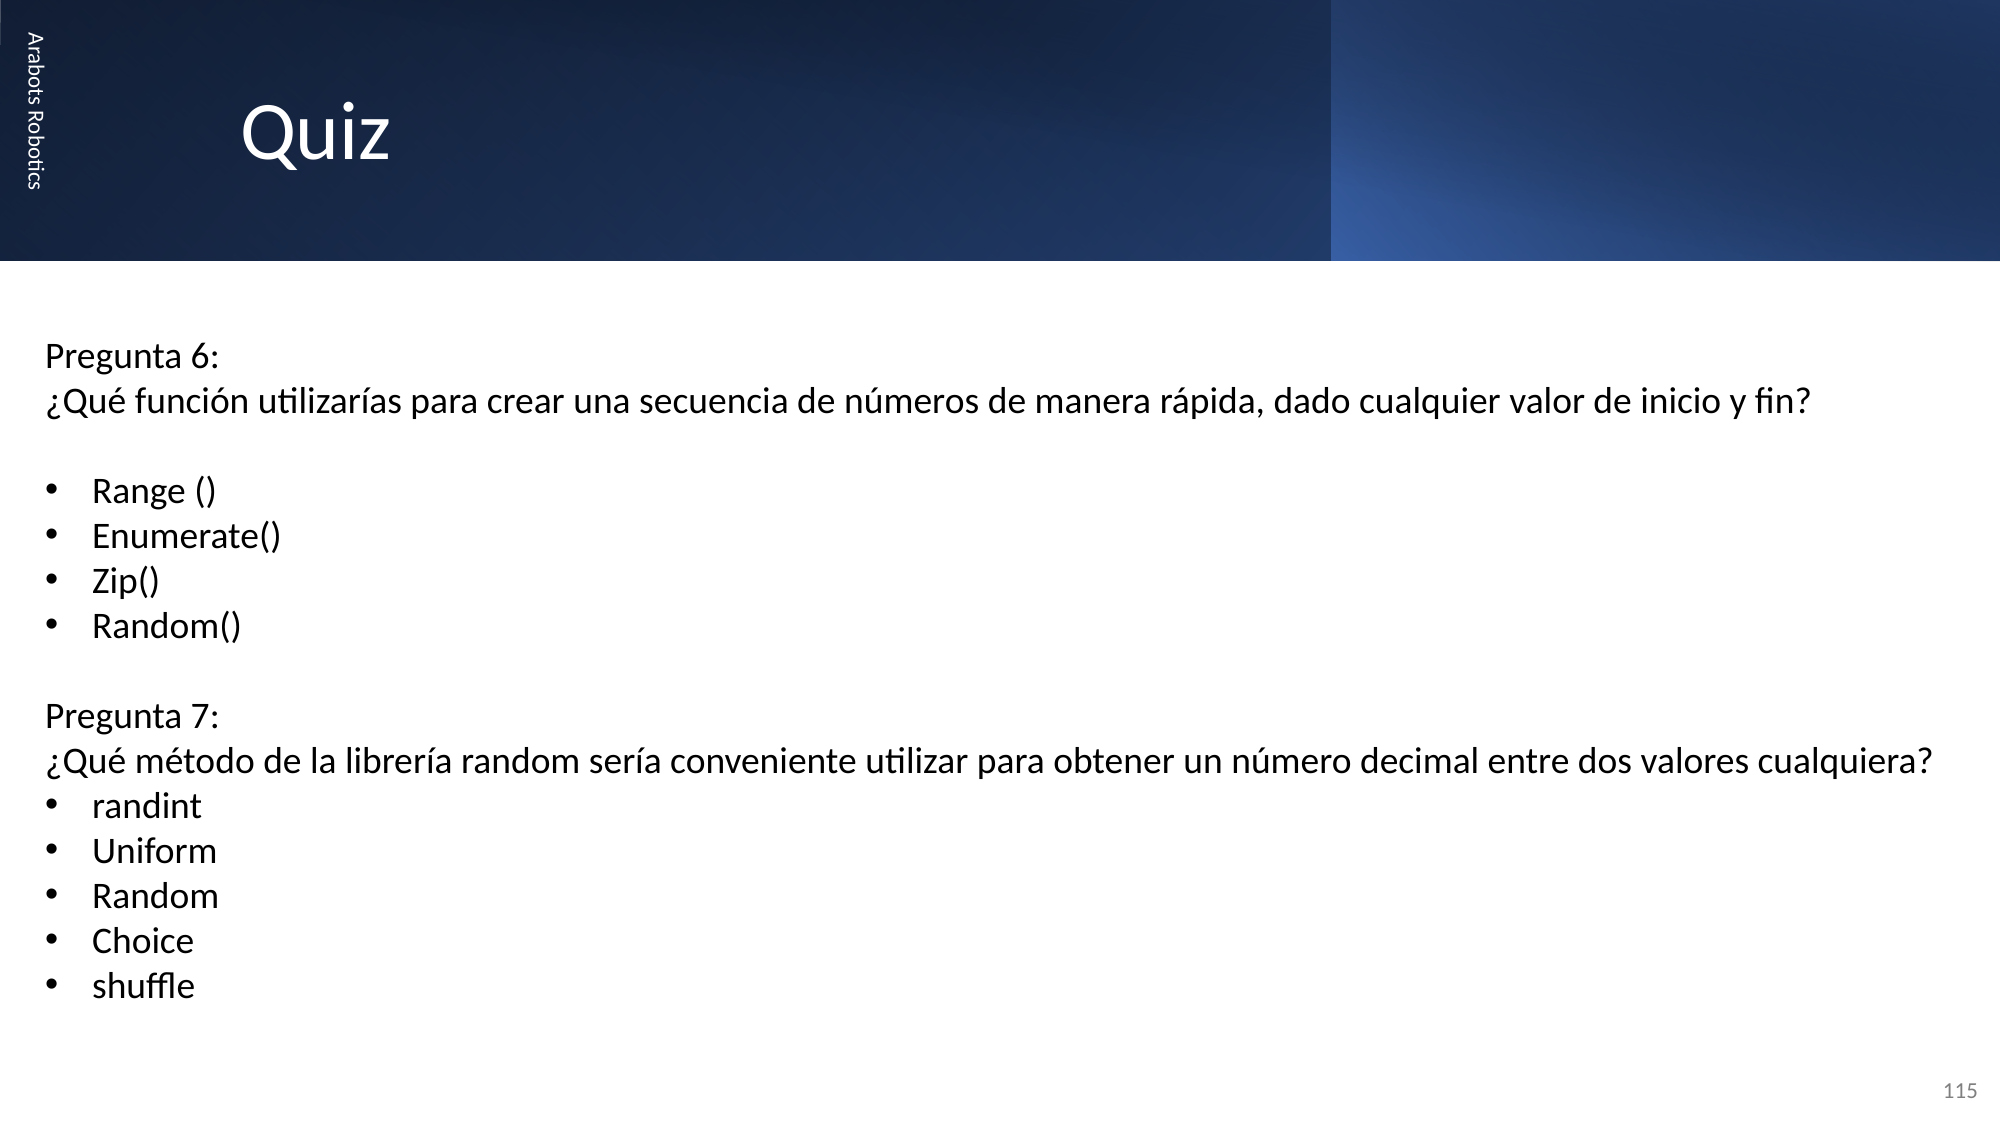

# Quiz

Pregunta 6:
¿Qué función utilizarías para crear una secuencia de números de manera rápida, dado cualquier valor de inicio y fin?

Range ()
Enumerate()
Zip()
Random()

Pregunta 7:
¿Qué método de la librería random sería conveniente utilizar para obtener un número decimal entre dos valores cualquiera?
randint
Uniform
Random
Choice
shuffle
Arabots Robotics

115